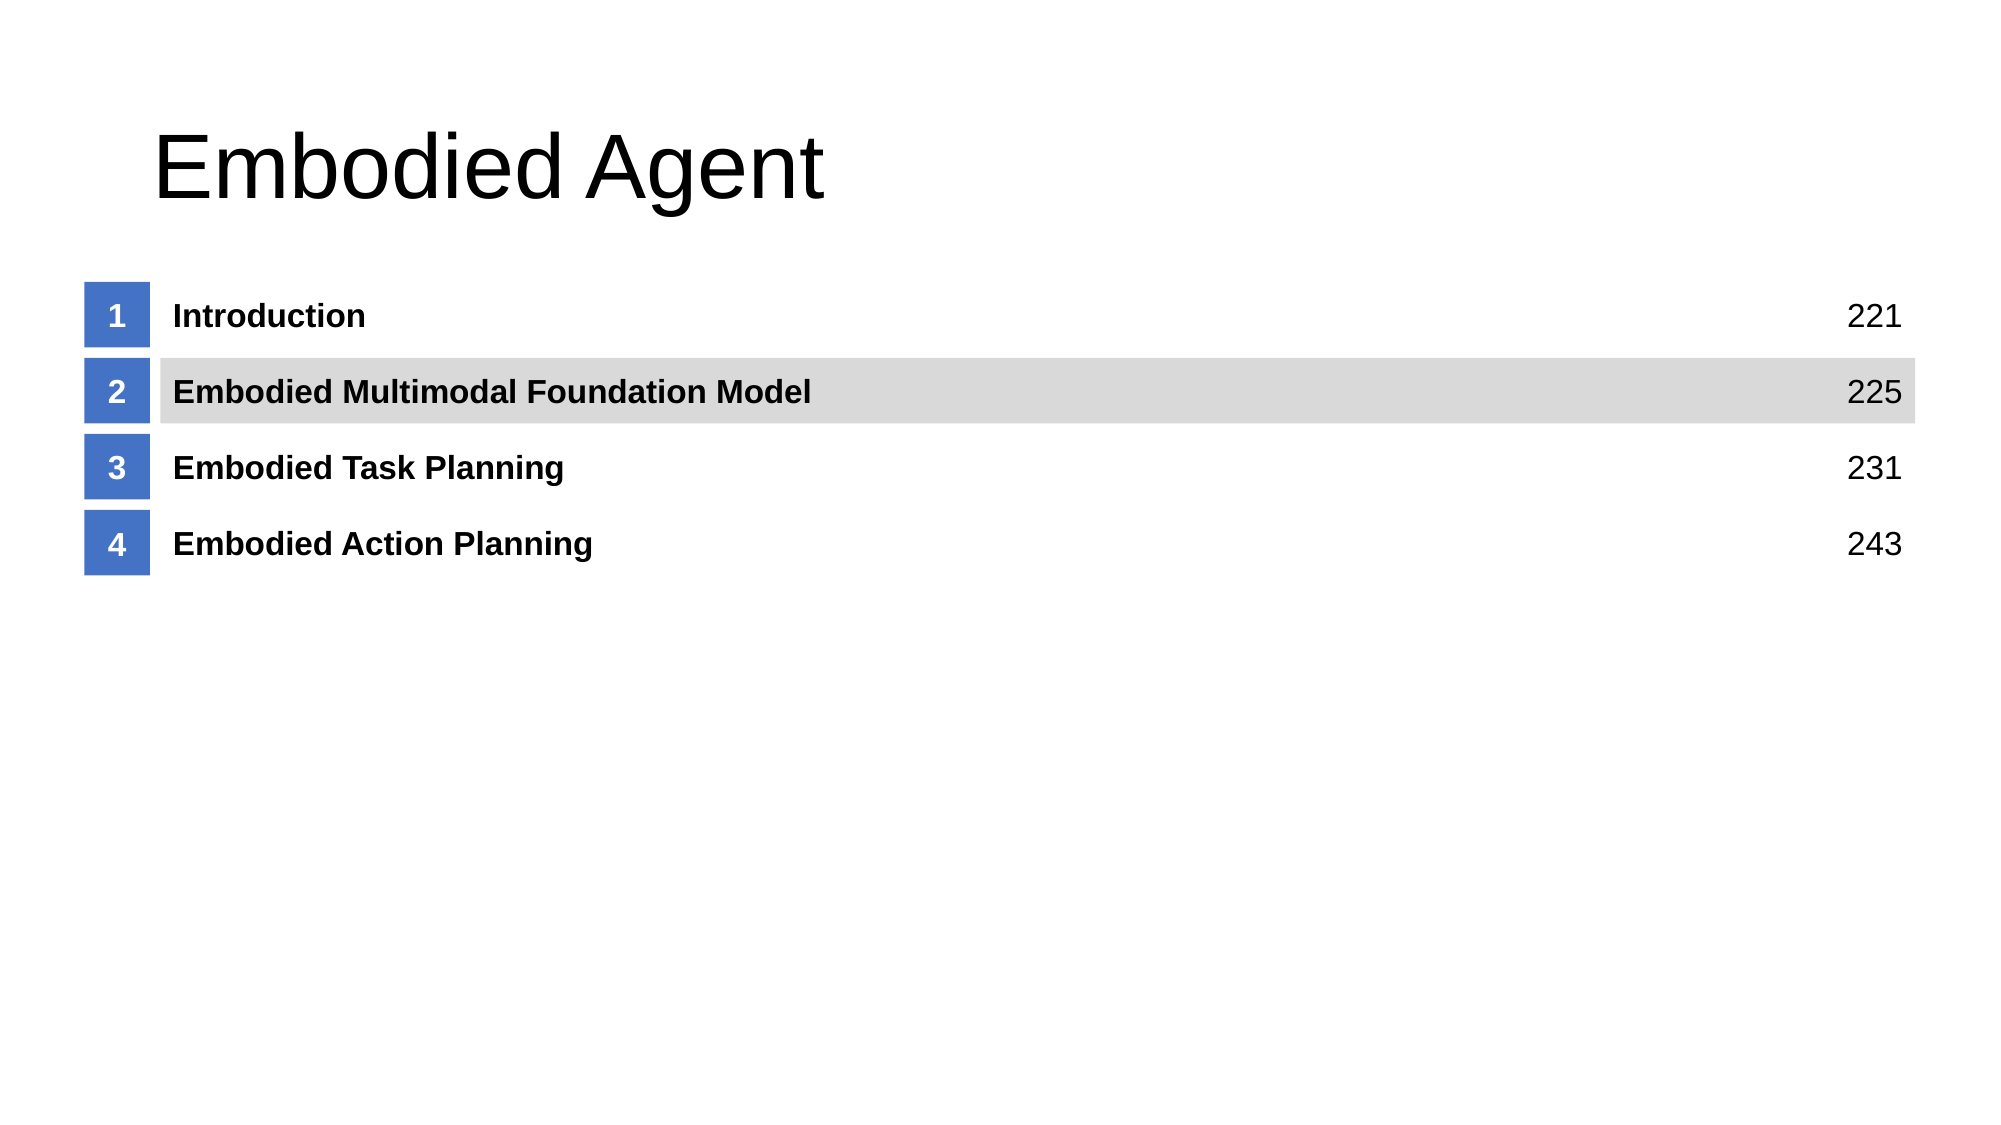

# Embodied Agent
1
Introduction
221
2

Embodied Multimodal Foundation Model
225
3
Embodied Task Planning
231
4
Embodied Action Planning
243